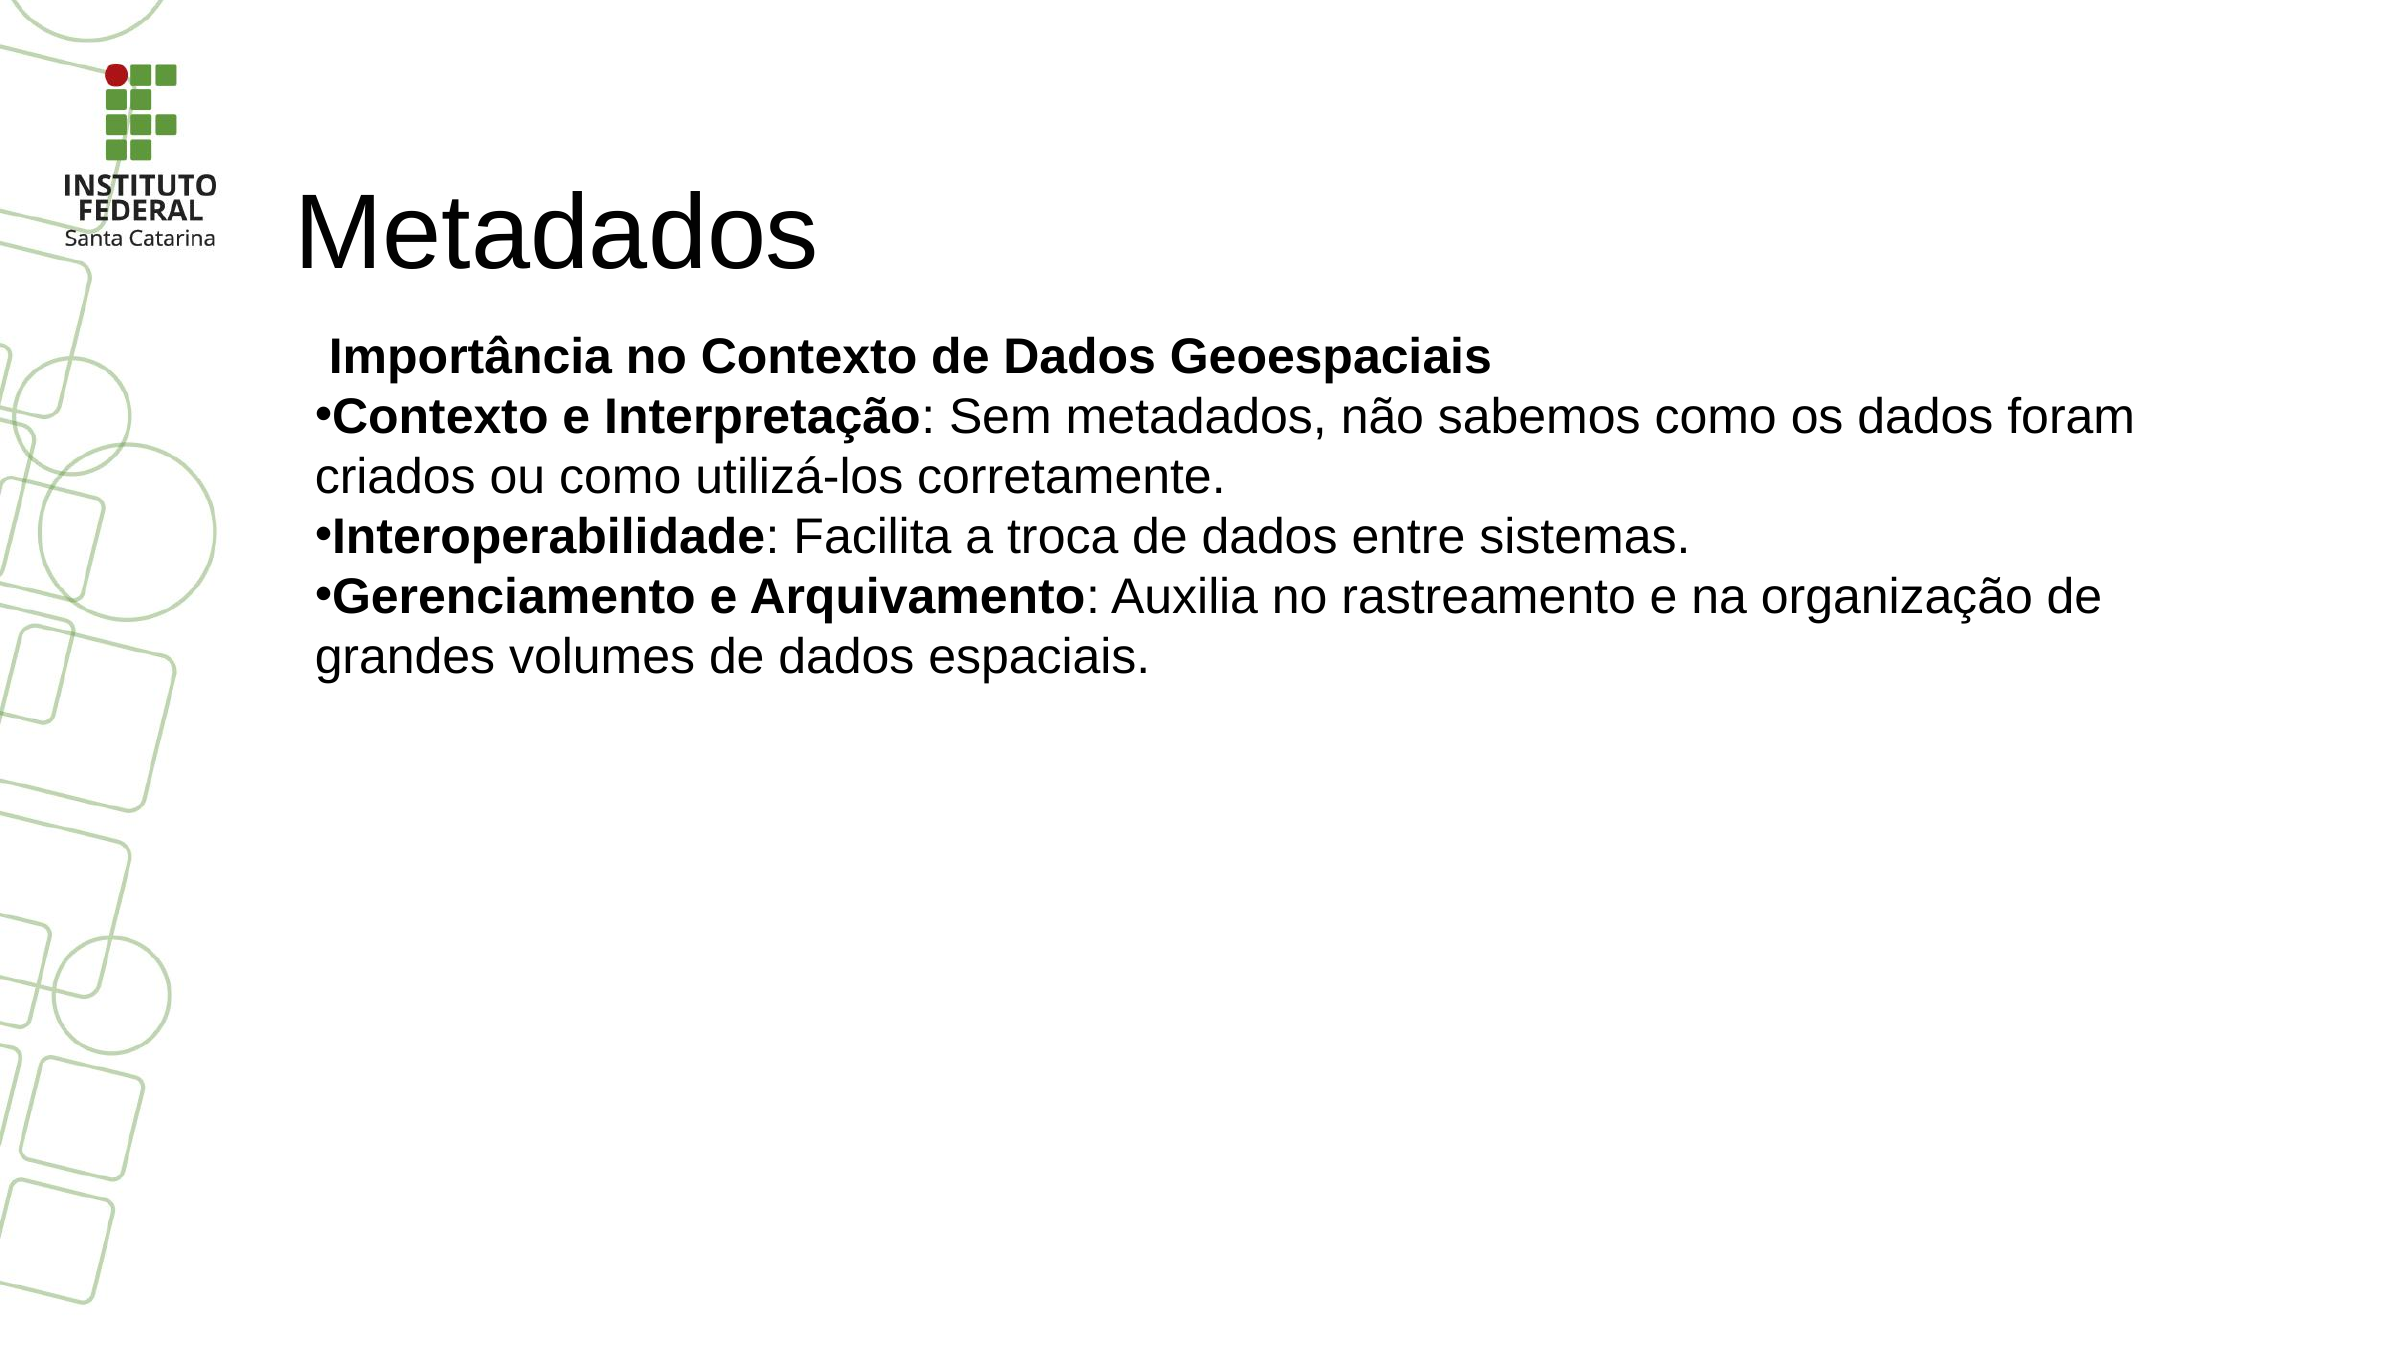

Metadados
 Importância no Contexto de Dados Geoespaciais
Contexto e Interpretação: Sem metadados, não sabemos como os dados foram criados ou como utilizá-los corretamente.
Interoperabilidade: Facilita a troca de dados entre sistemas.
Gerenciamento e Arquivamento: Auxilia no rastreamento e na organização de grandes volumes de dados espaciais.